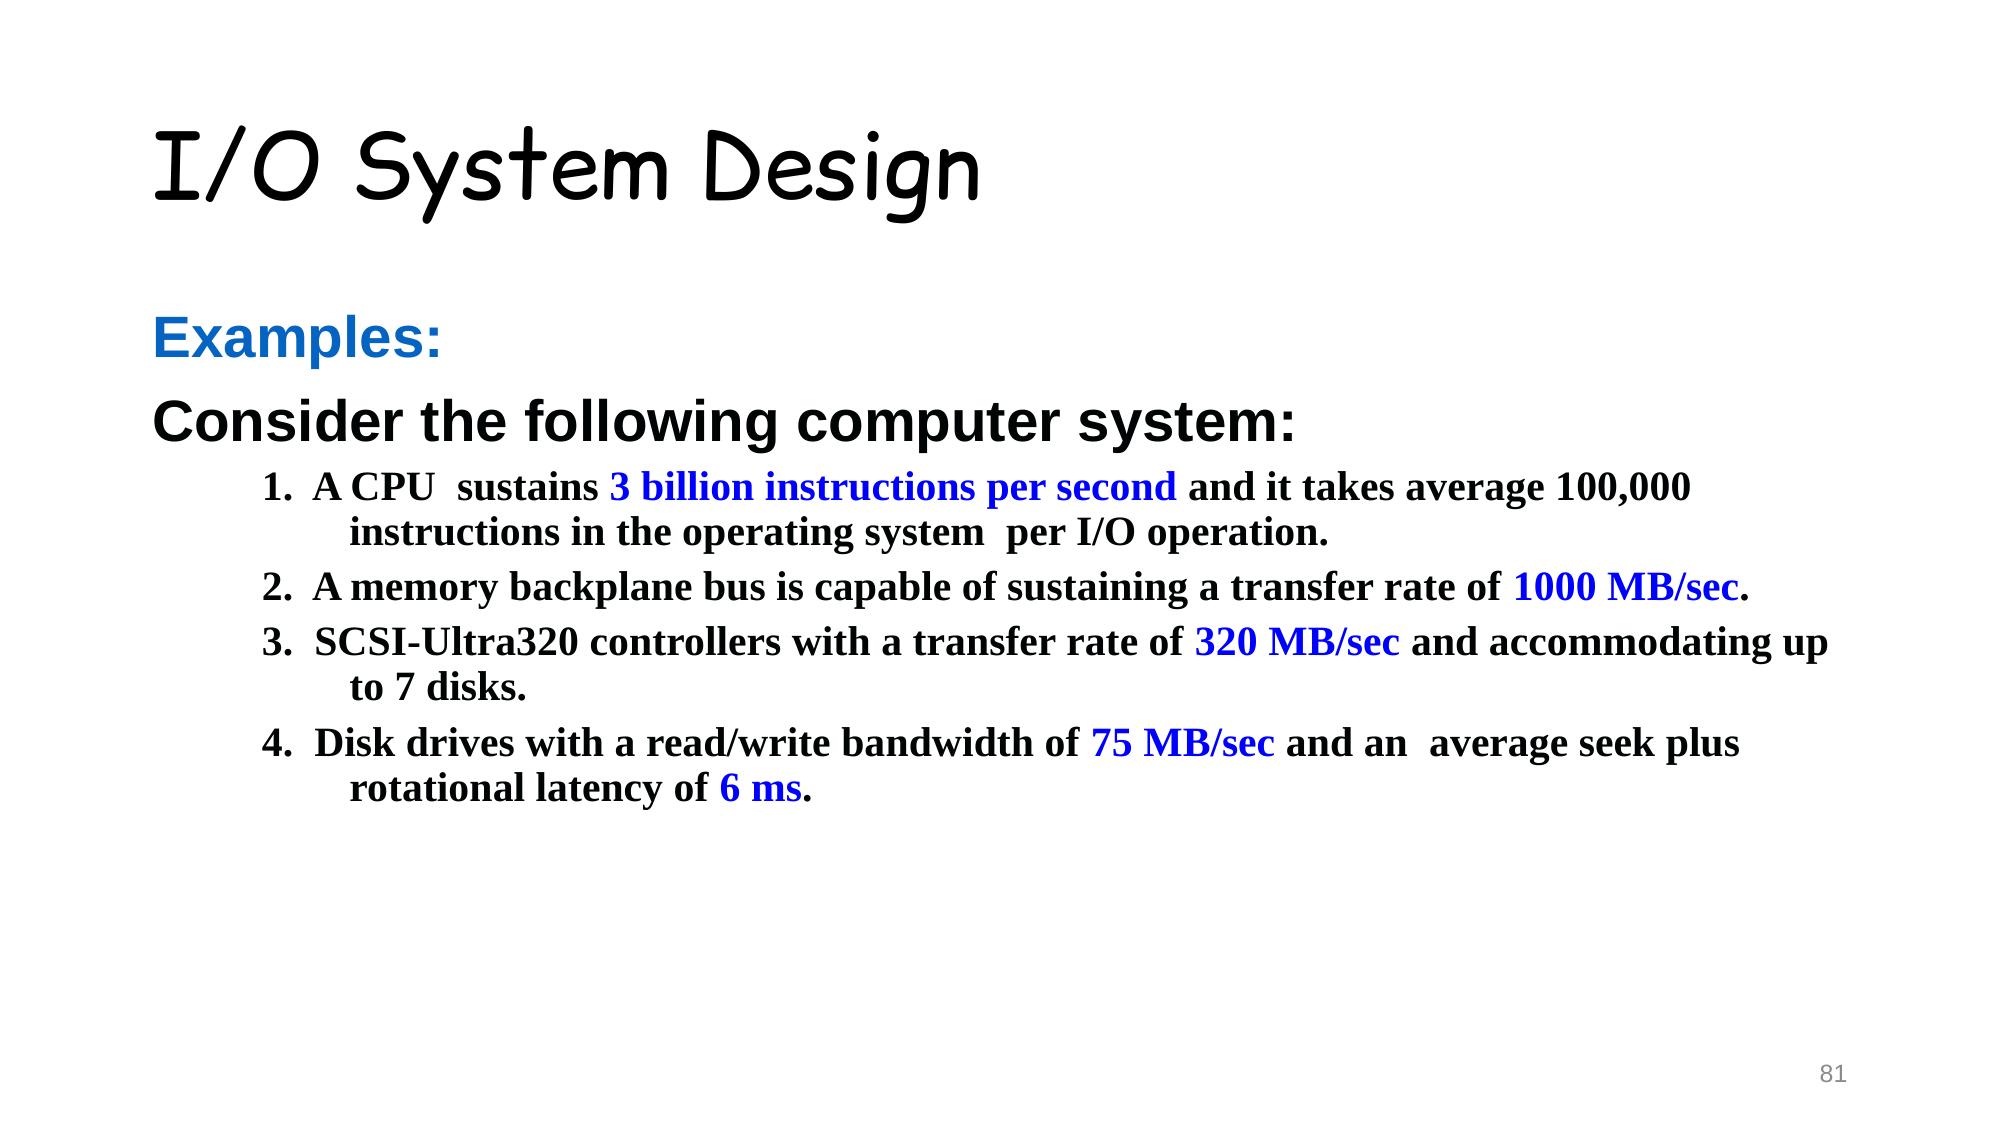

# I/O System Design
Examples:
Consider the following computer system:
1.  A CPU  sustains 3 billion instructions per second and it takes average 100,000 instructions in the operating system  per I/O operation.
2.  A memory backplane bus is capable of sustaining a transfer rate of 1000 MB/sec.
3.  SCSI-Ultra320 controllers with a transfer rate of 320 MB/sec and accommodating up to 7 disks.
4.  Disk drives with a read/write bandwidth of 75 MB/sec and an  average seek plus rotational latency of 6 ms.
81